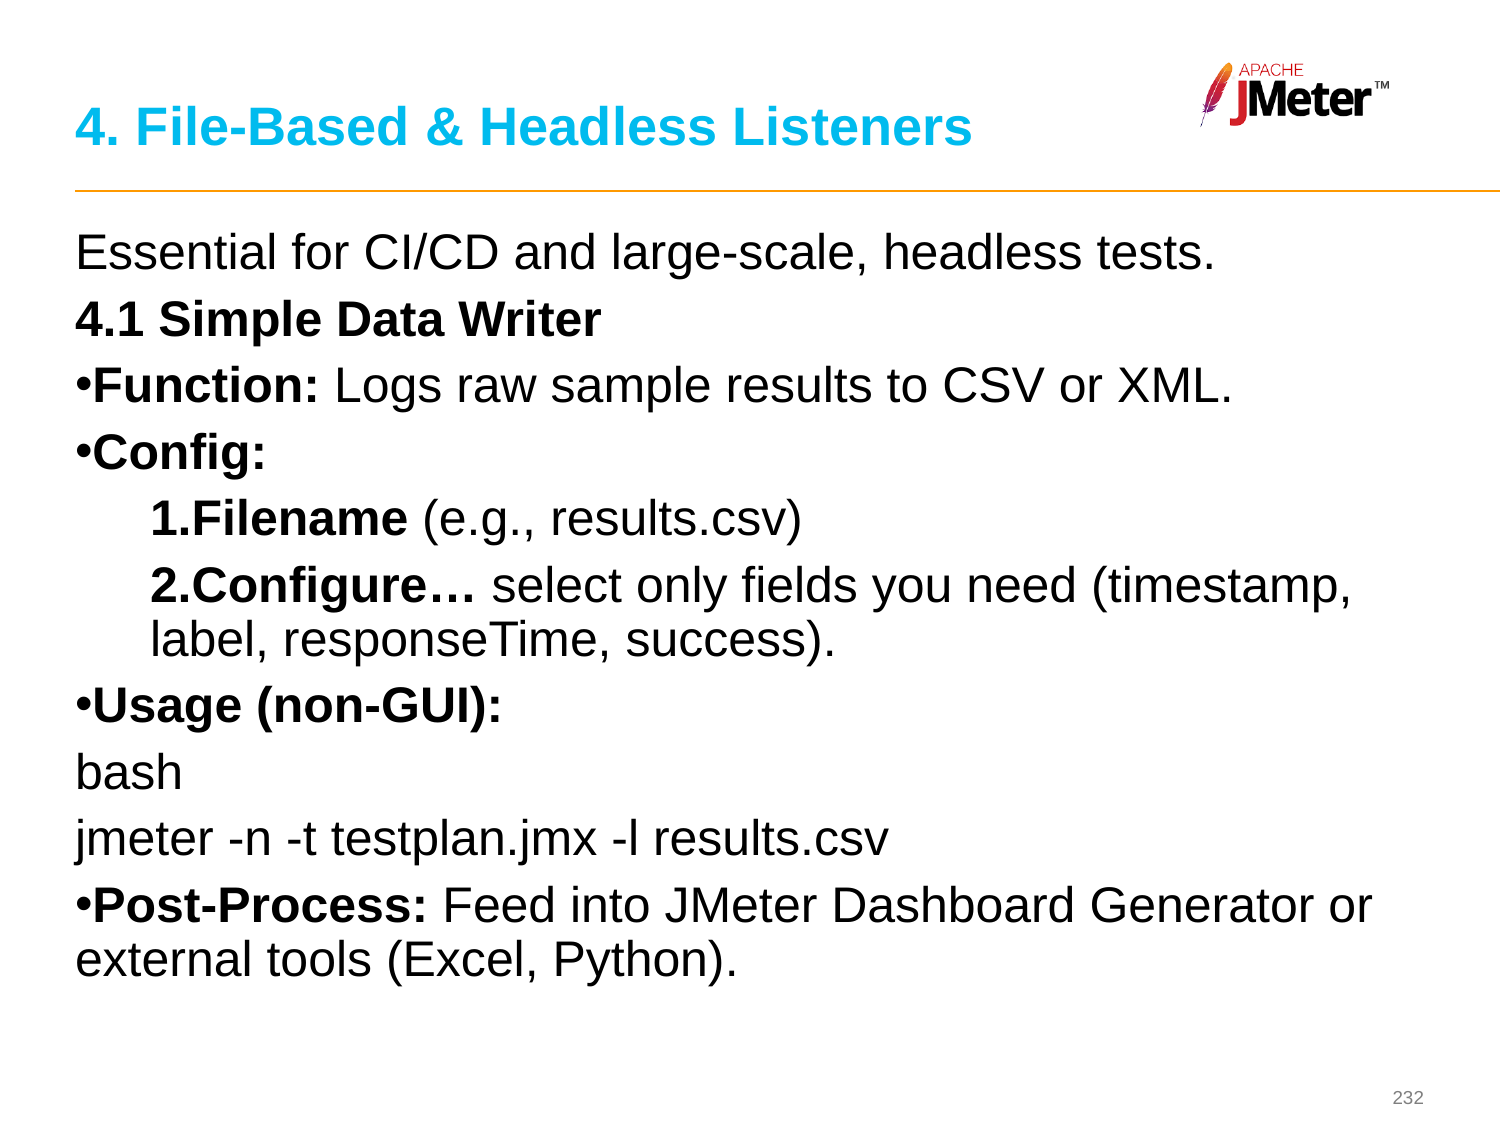

# 4. File‐Based & Headless Listeners
Essential for CI/CD and large-scale, headless tests.
4.1 Simple Data Writer
Function: Logs raw sample results to CSV or XML.
Config:
Filename (e.g., results.csv)
Configure… select only fields you need (timestamp, label, responseTime, success).
Usage (non-GUI):
bash
jmeter -n -t testplan.jmx -l results.csv
Post-Process: Feed into JMeter Dashboard Generator or external tools (Excel, Python).